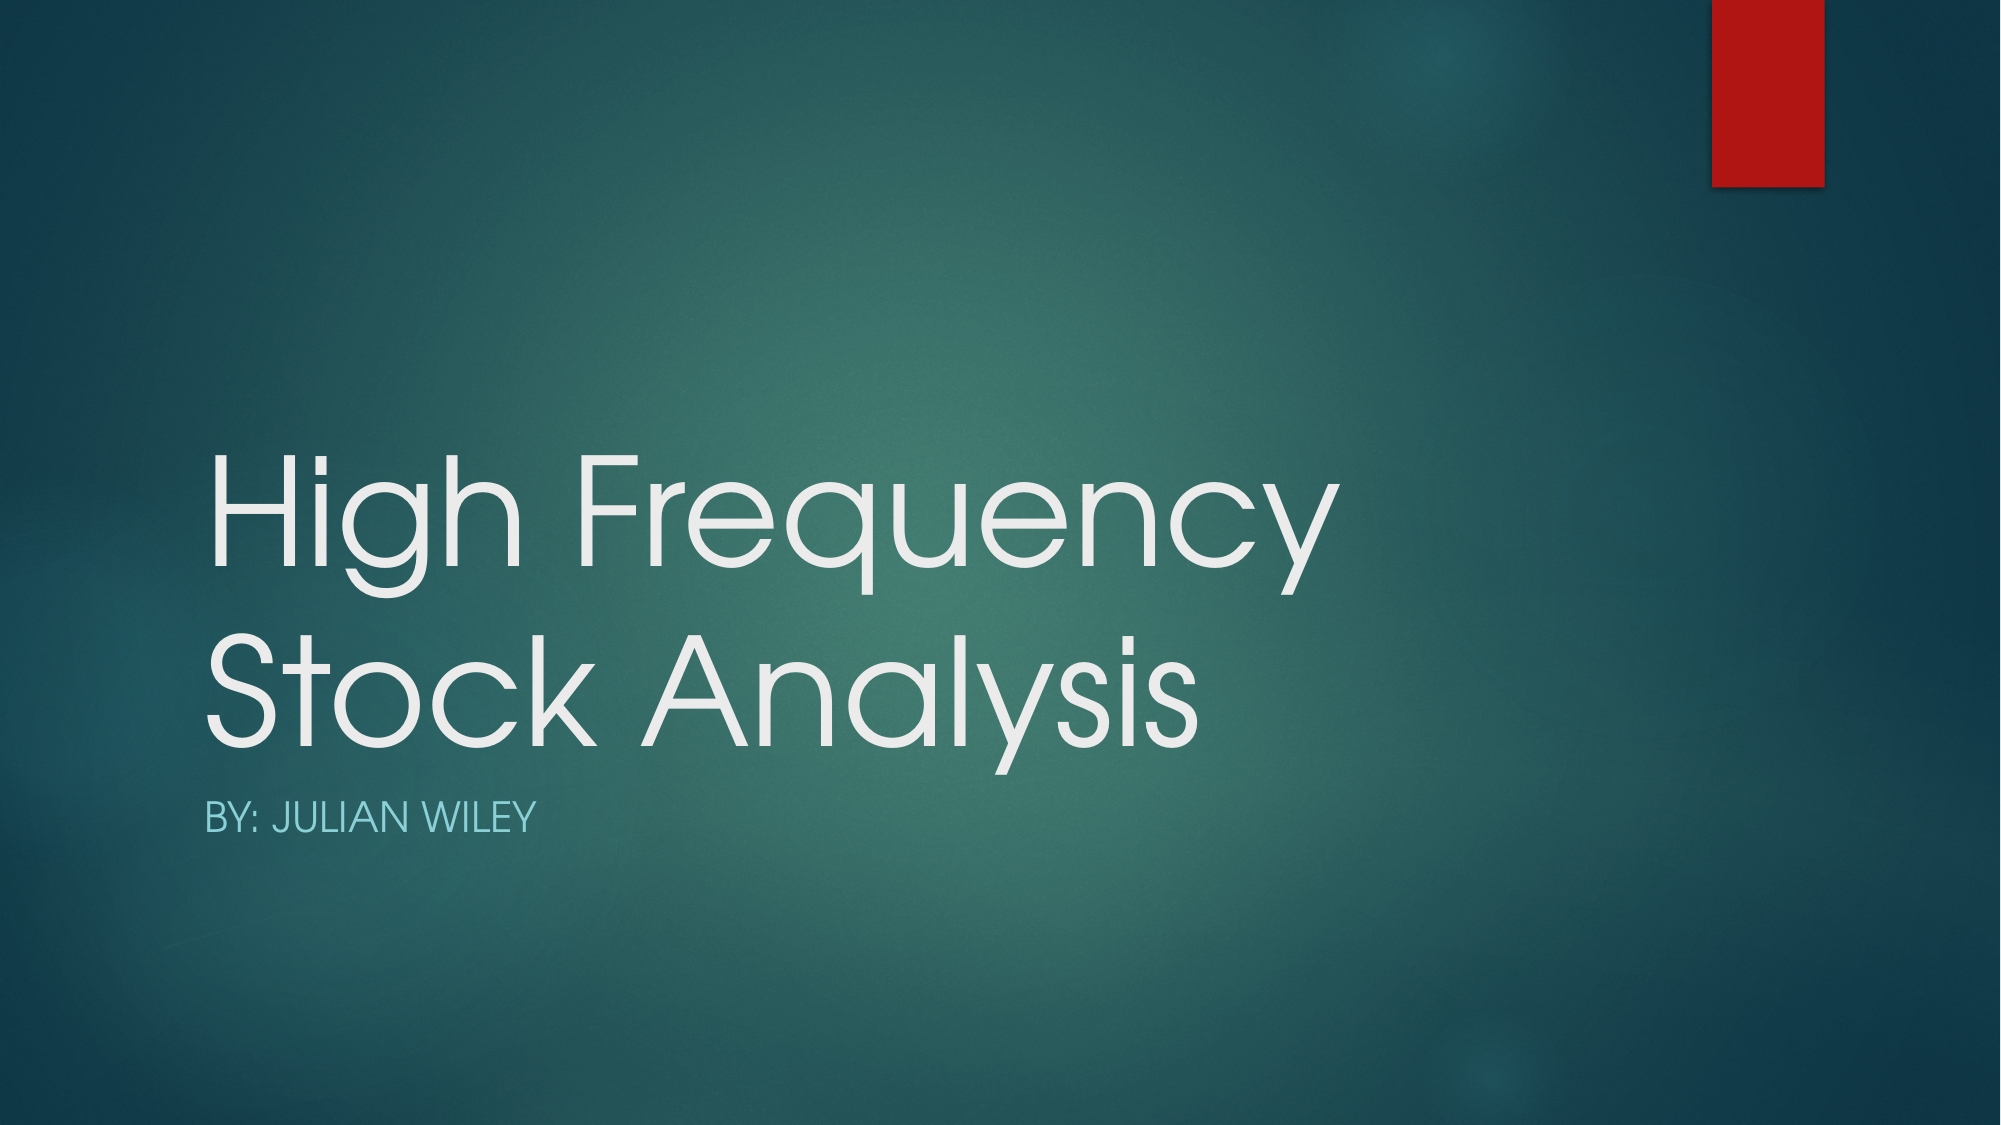

# High Frequency Stock Analysis
By: Julian Wiley